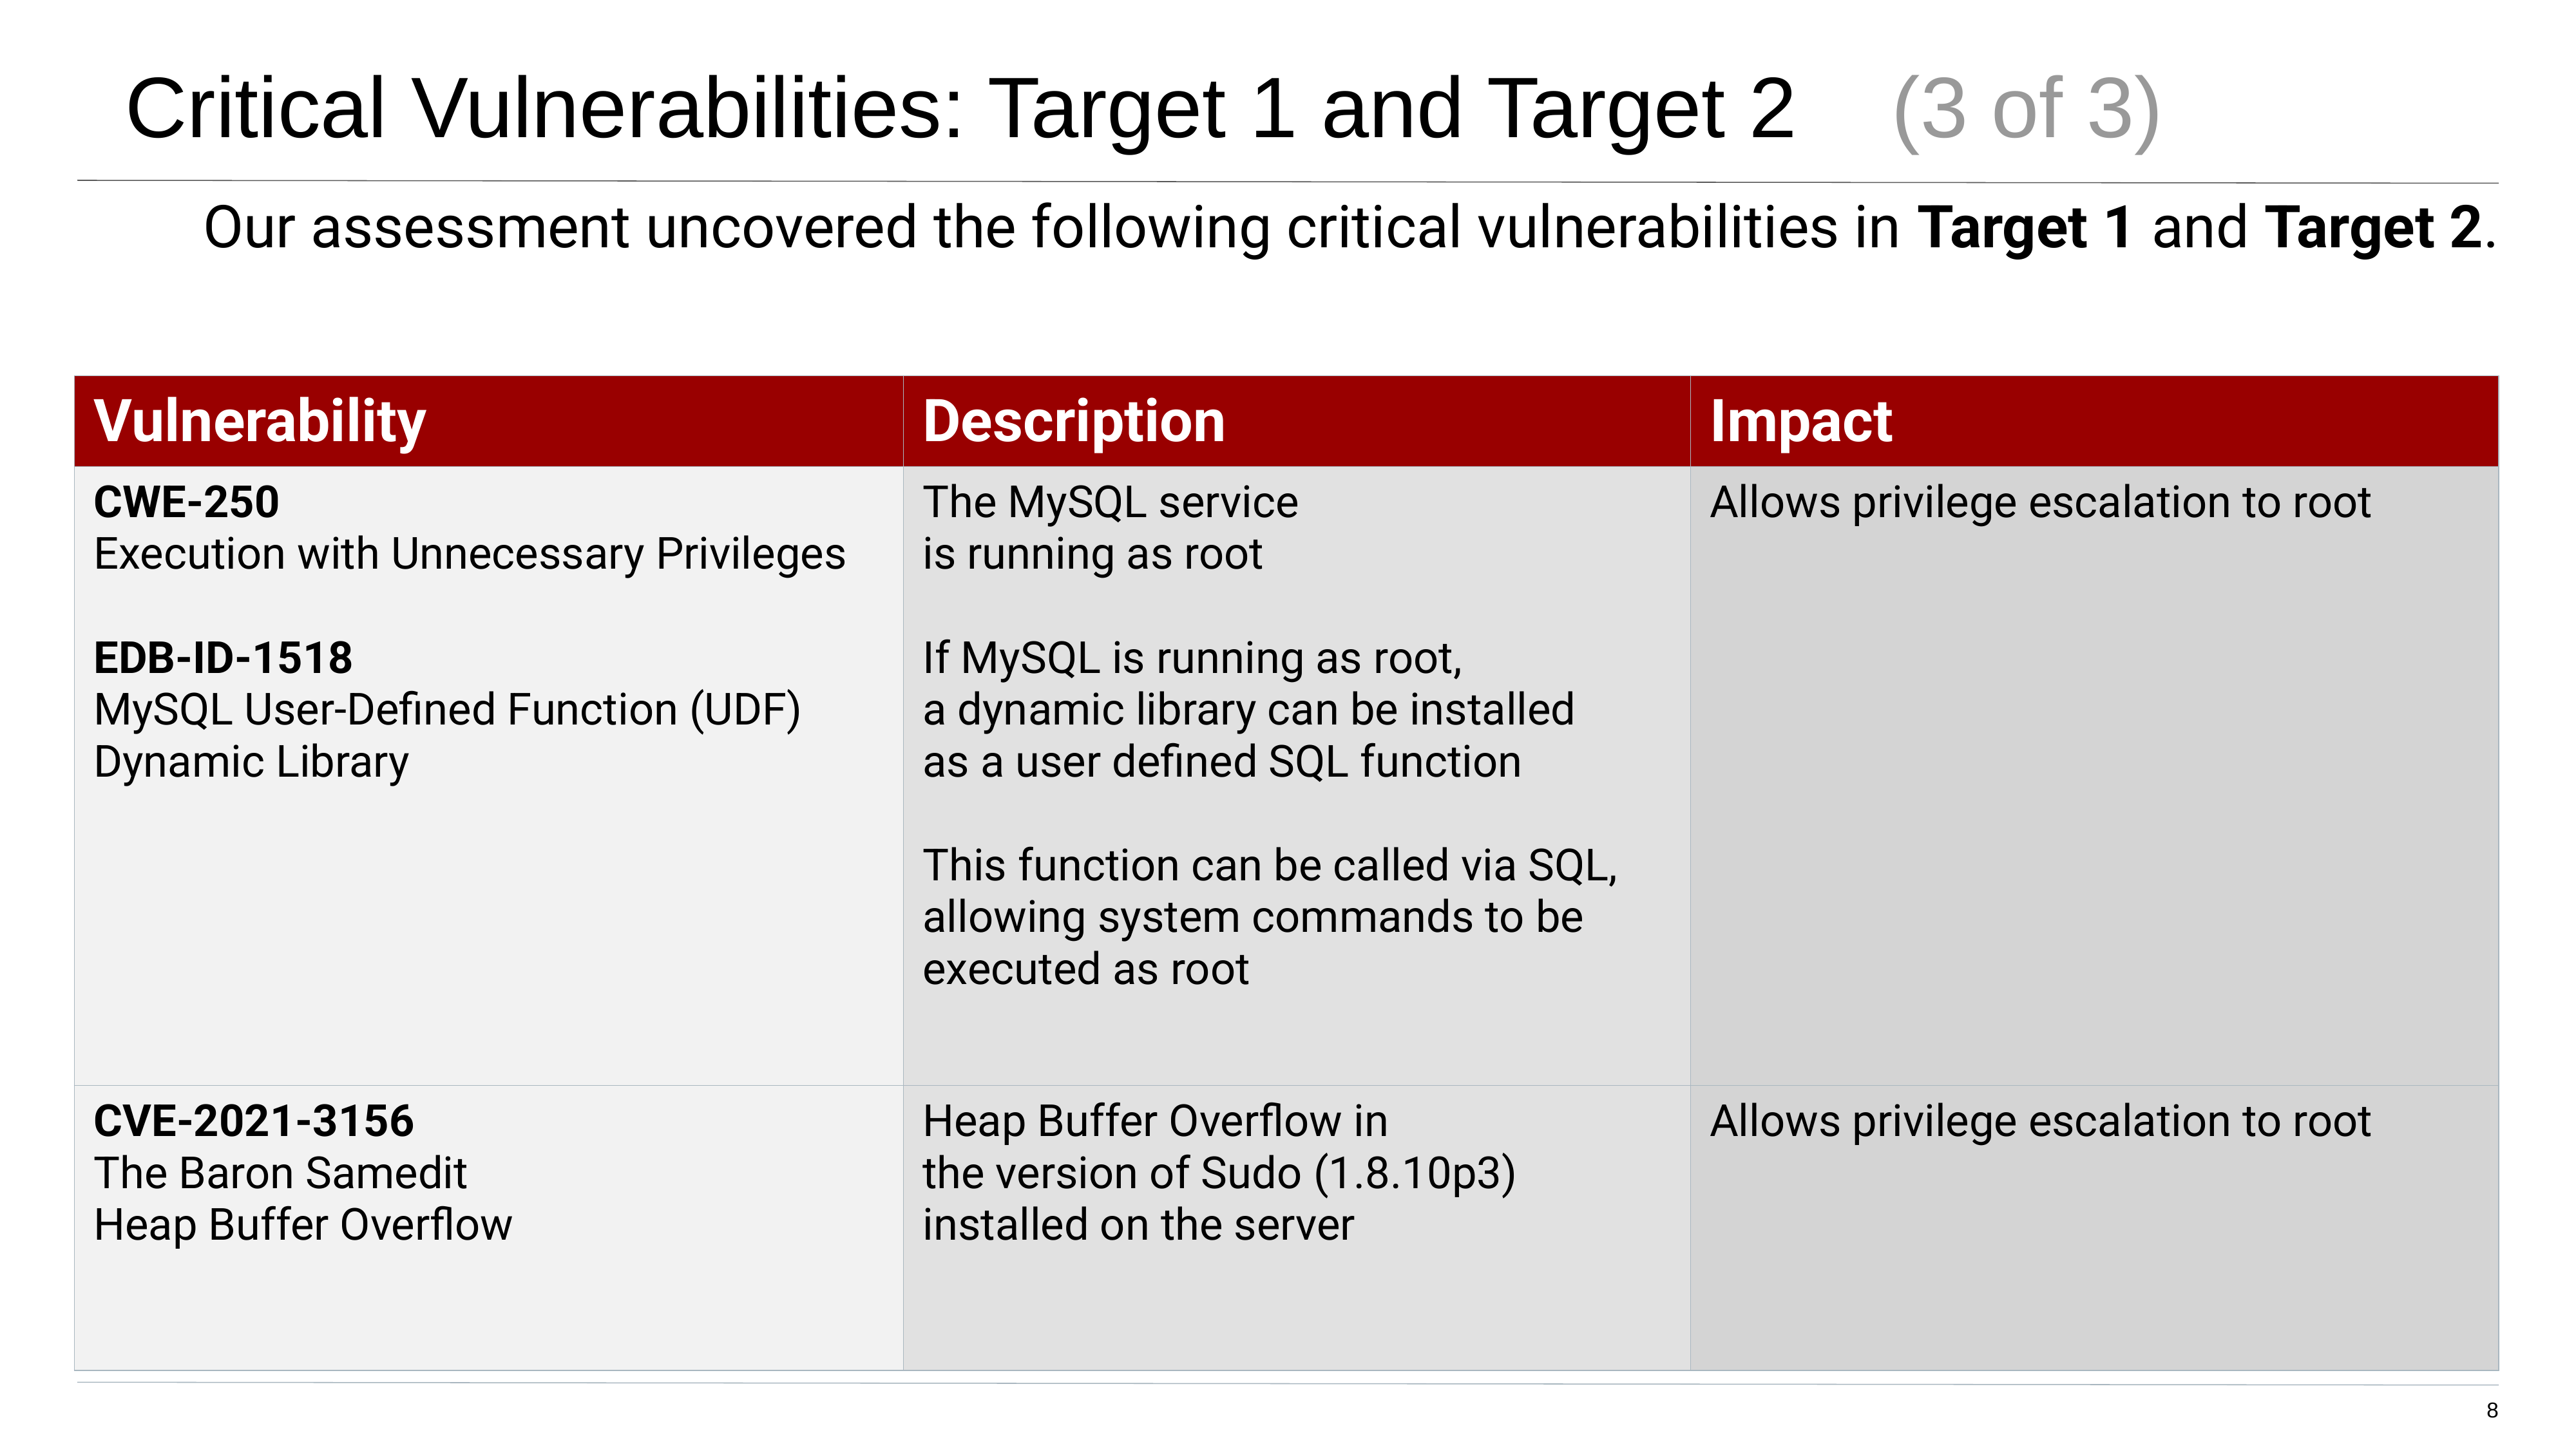

# Critical Vulnerabilities: Target 1 and Target 2    (3 of 3)

Our assessment uncovered the following critical vulnerabilities in Target 1 and Target 2.

| Vulnerability | Description | Impact |
| --- | --- | --- |
| CWE-250 Execution with Unnecessary Privileges EDB-ID-1518 MySQL User-Defined Function (UDF) Dynamic Library | The MySQL service is running as root If MySQL is running as root, a dynamic library can be installed as a user defined SQL function This function can be called via SQL, allowing system commands to be executed as root | Allows privilege escalation to root |
| CVE-2021-3156 The Baron Samedit Heap Buffer Overflow | Heap Buffer Overflow in the version of Sudo (1.8.10p3) installed on the server | Allows privilege escalation to root |
8